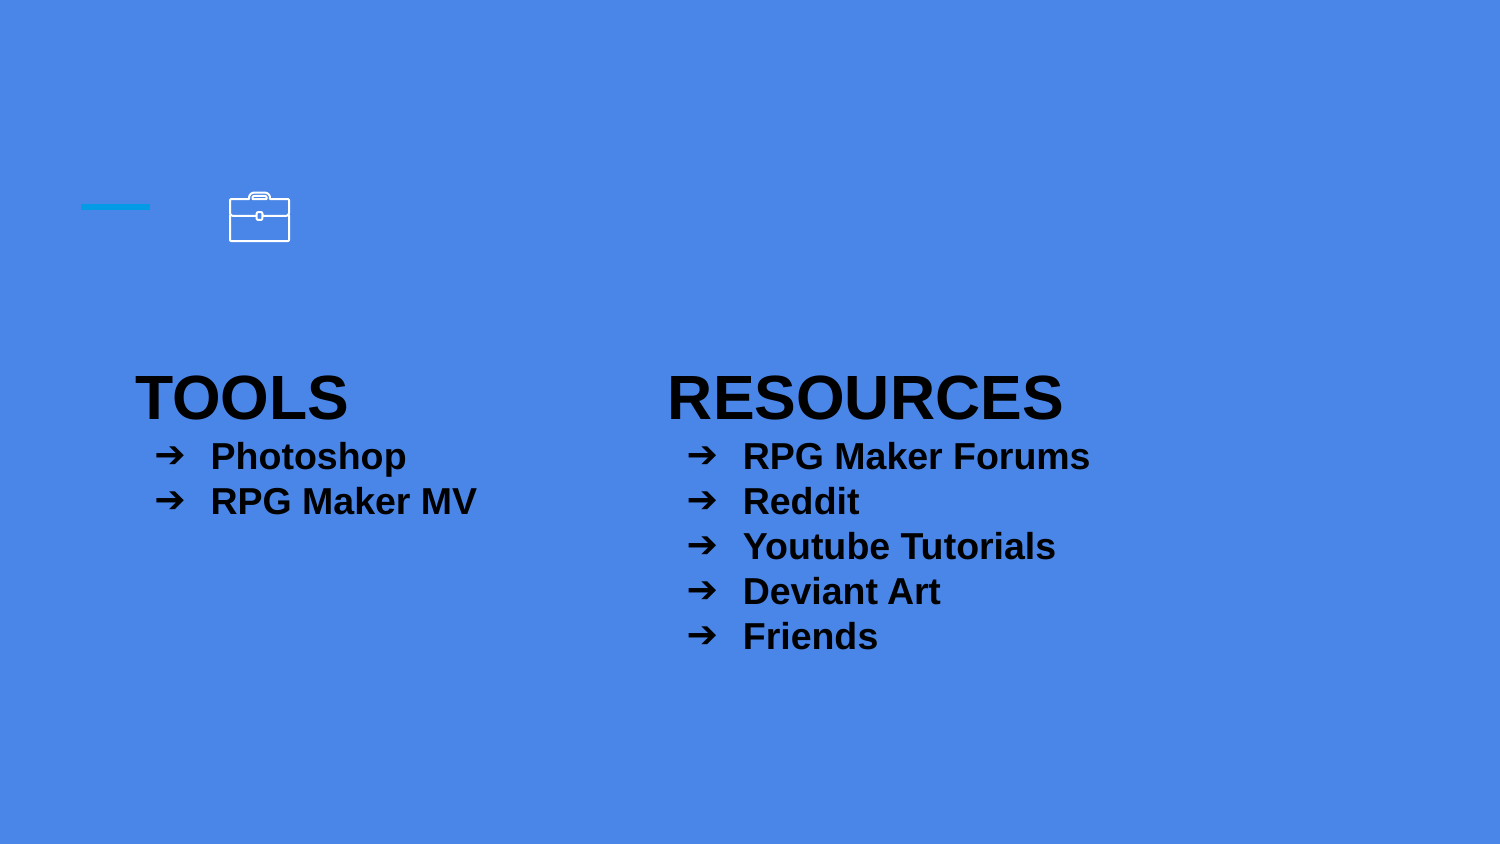

RESOURCES
RPG Maker Forums
Reddit
Youtube Tutorials
Deviant Art
Friends
TOOLS
Photoshop
RPG Maker MV